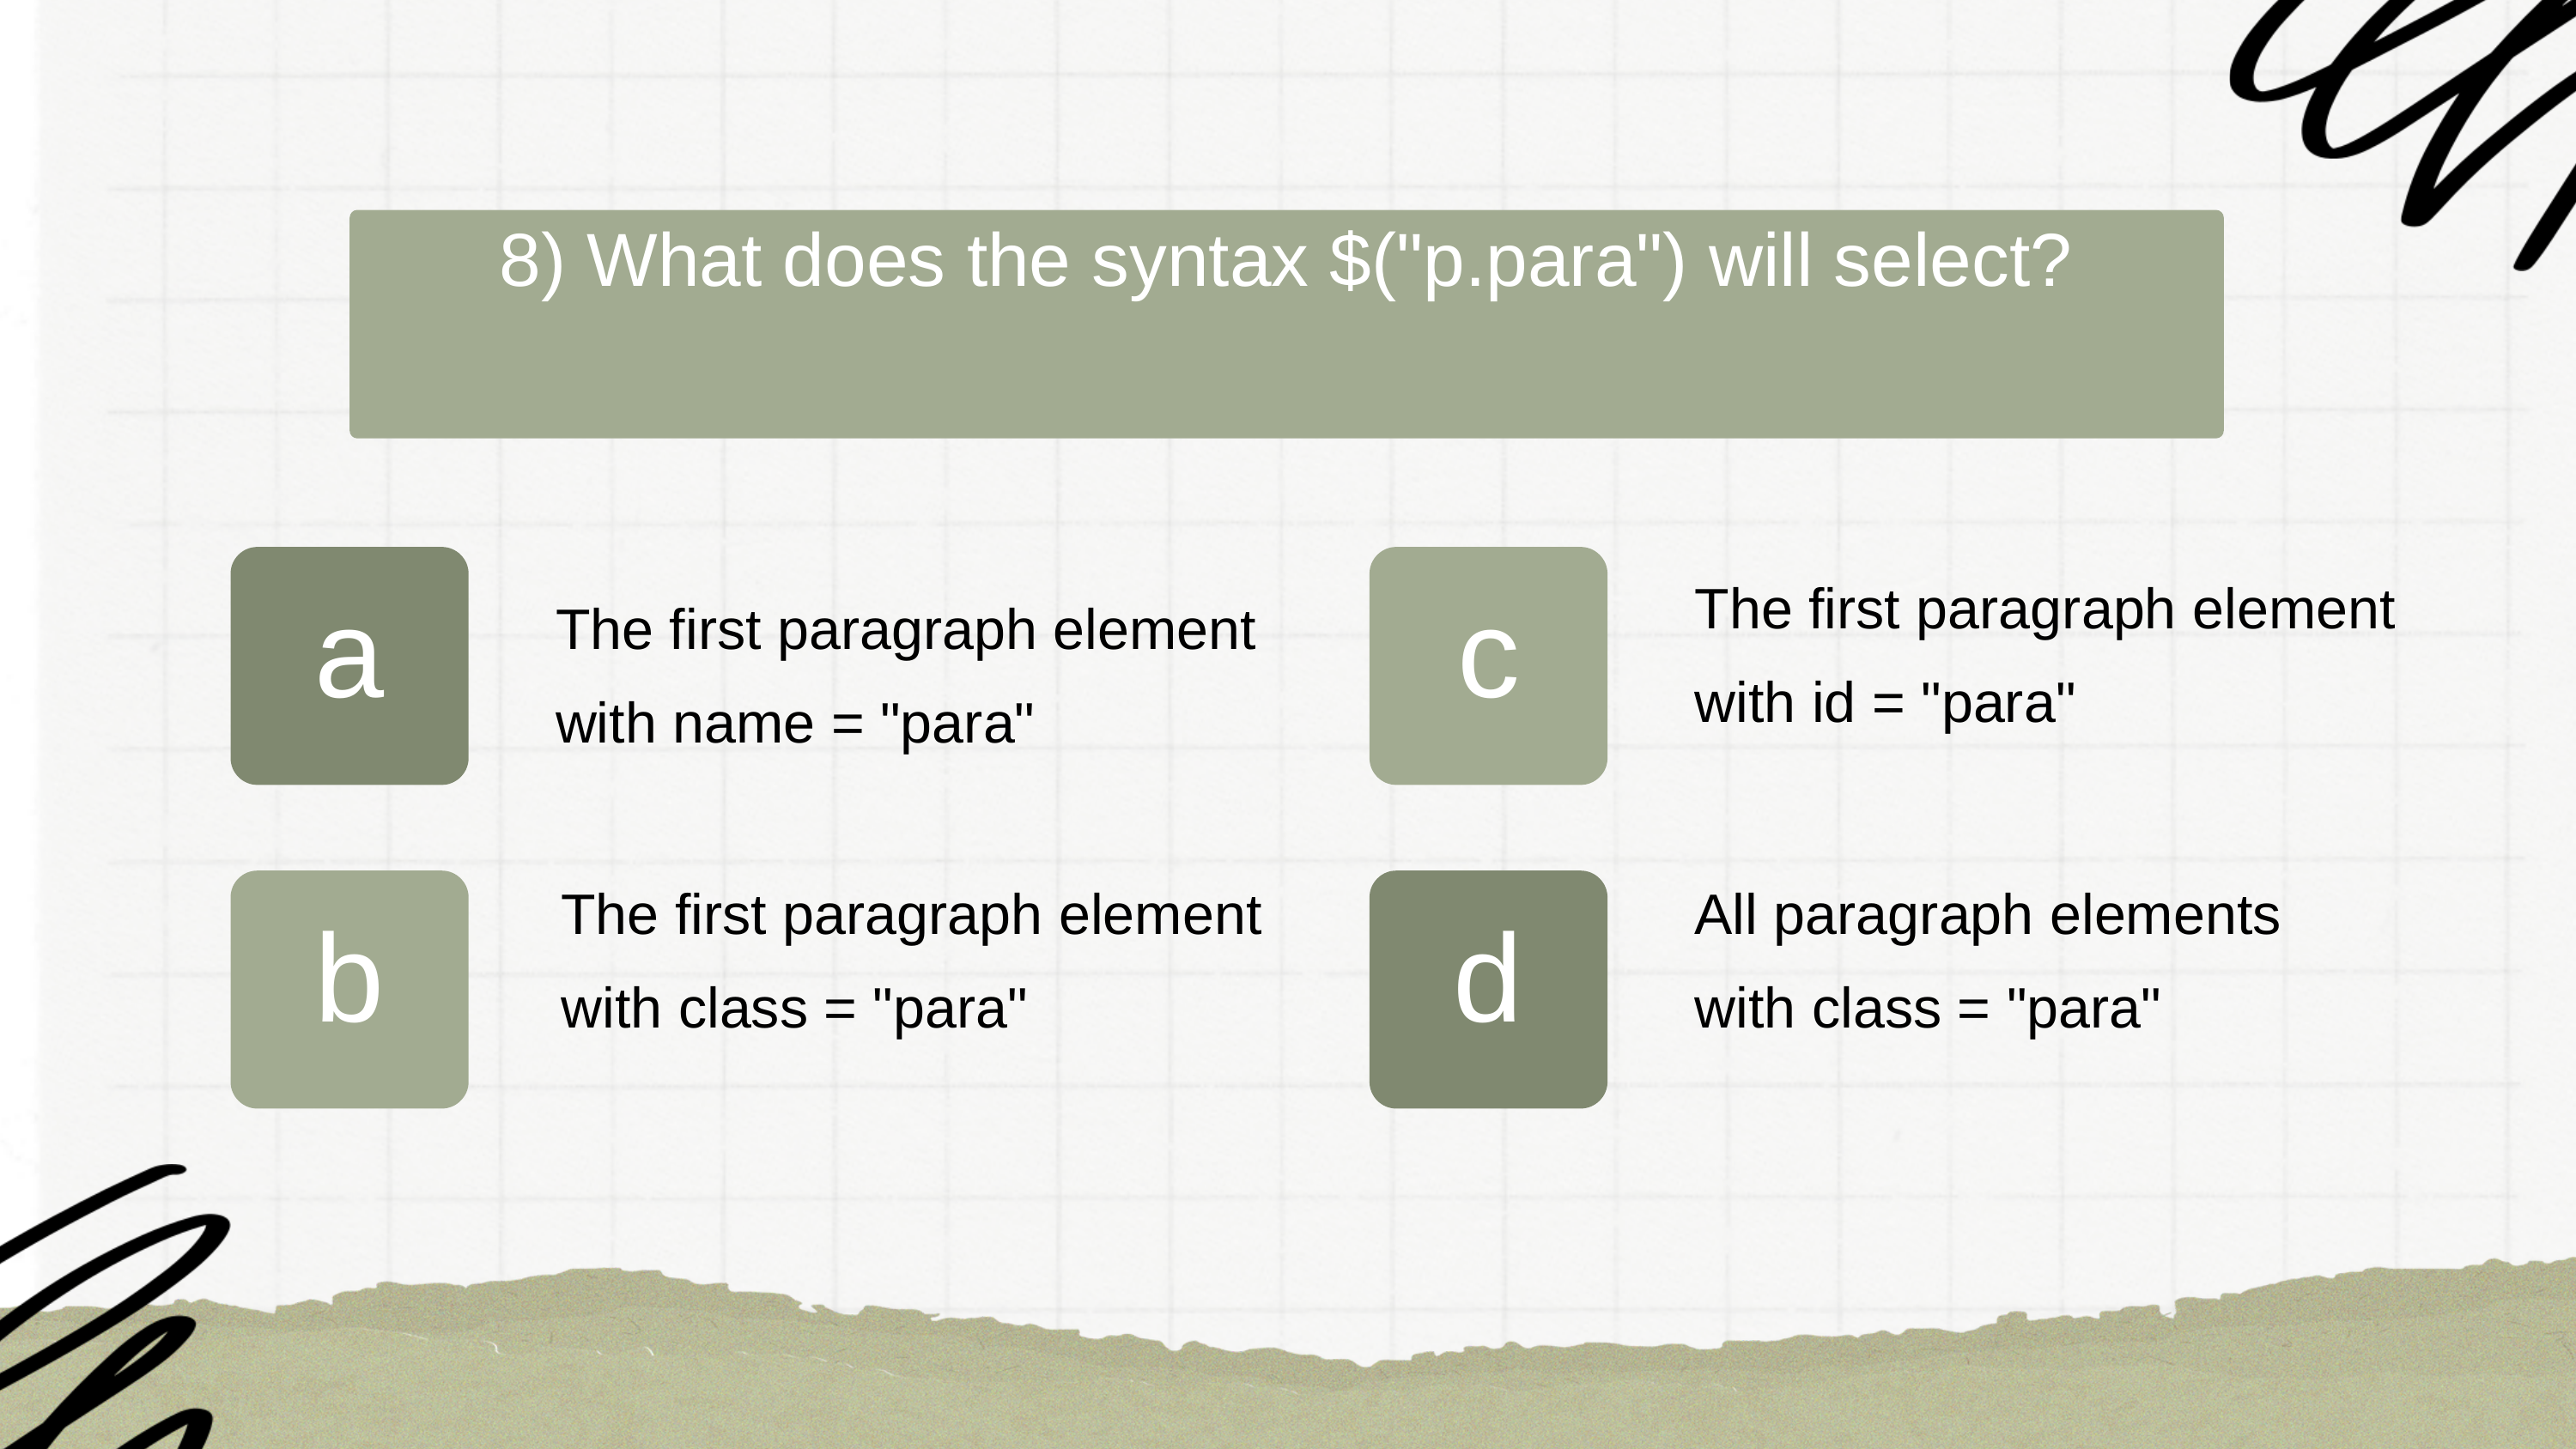

8) What does the syntax $("p.para") will select?

The first paragraph element with id = "para"

a

c
The first paragraph element with name = "para"
The first paragraph element with class = "para"

All paragraph elements with class = "para"

b

d